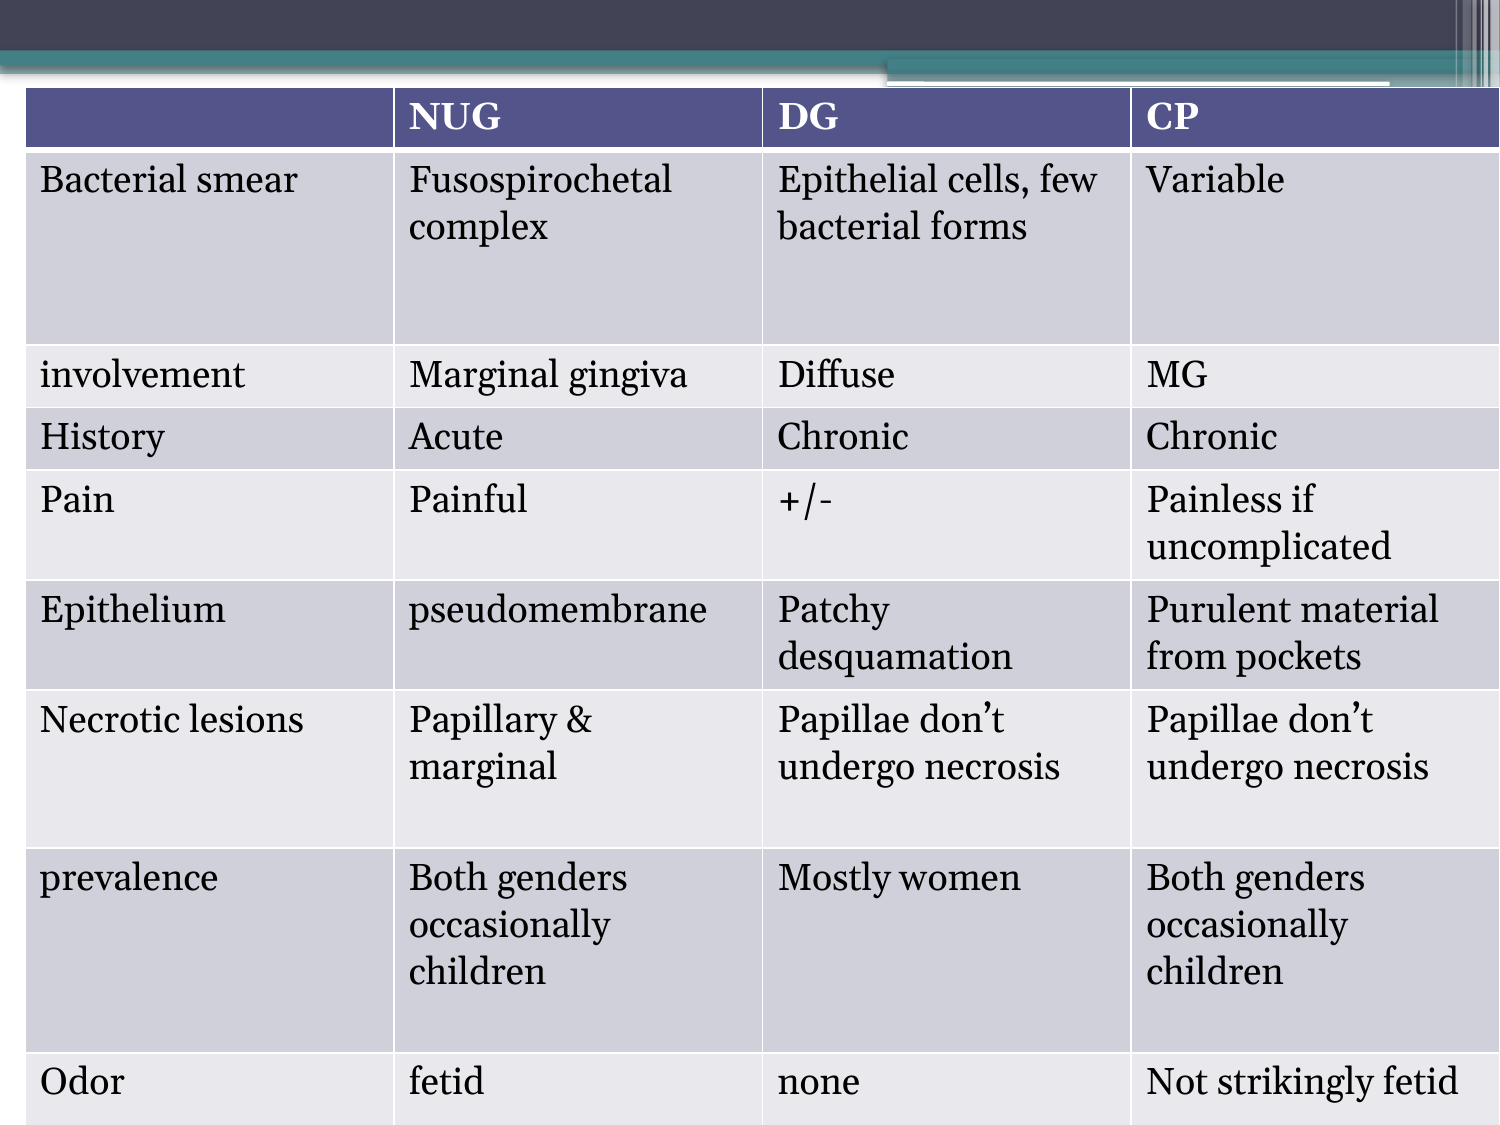

|  | NUG | DG | CP |
| --- | --- | --- | --- |
| Bacterial smear | Fusospirochetal complex | Epithelial cells, few bacterial forms | Variable |
| involvement | Marginal gingiva | Diffuse | MG |
| History | Acute | Chronic | Chronic |
| Pain | Painful | +/- | Painless if uncomplicated |
| Epithelium | pseudomembrane | Patchy desquamation | Purulent material from pockets |
| Necrotic lesions | Papillary & marginal | Papillae don’t undergo necrosis | Papillae don’t undergo necrosis |
| prevalence | Both genders occasionally children | Mostly women | Both genders occasionally children |
| Odor | fetid | none | Not strikingly fetid |
#